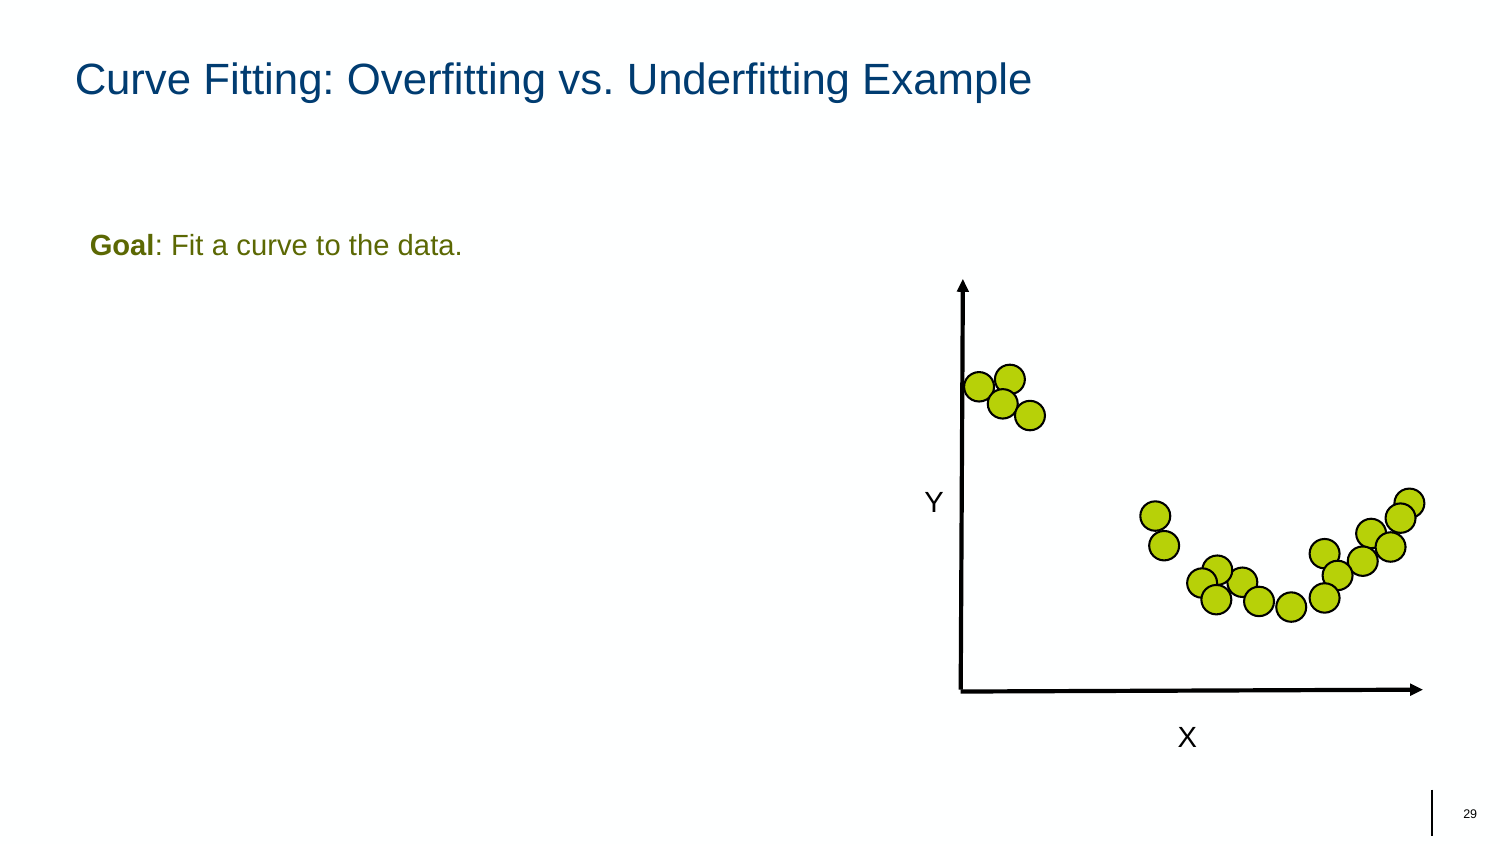

# Curve Fitting: Overfitting vs. Underfitting Example
Goal: Fit a curve to the data.

Y

X

29